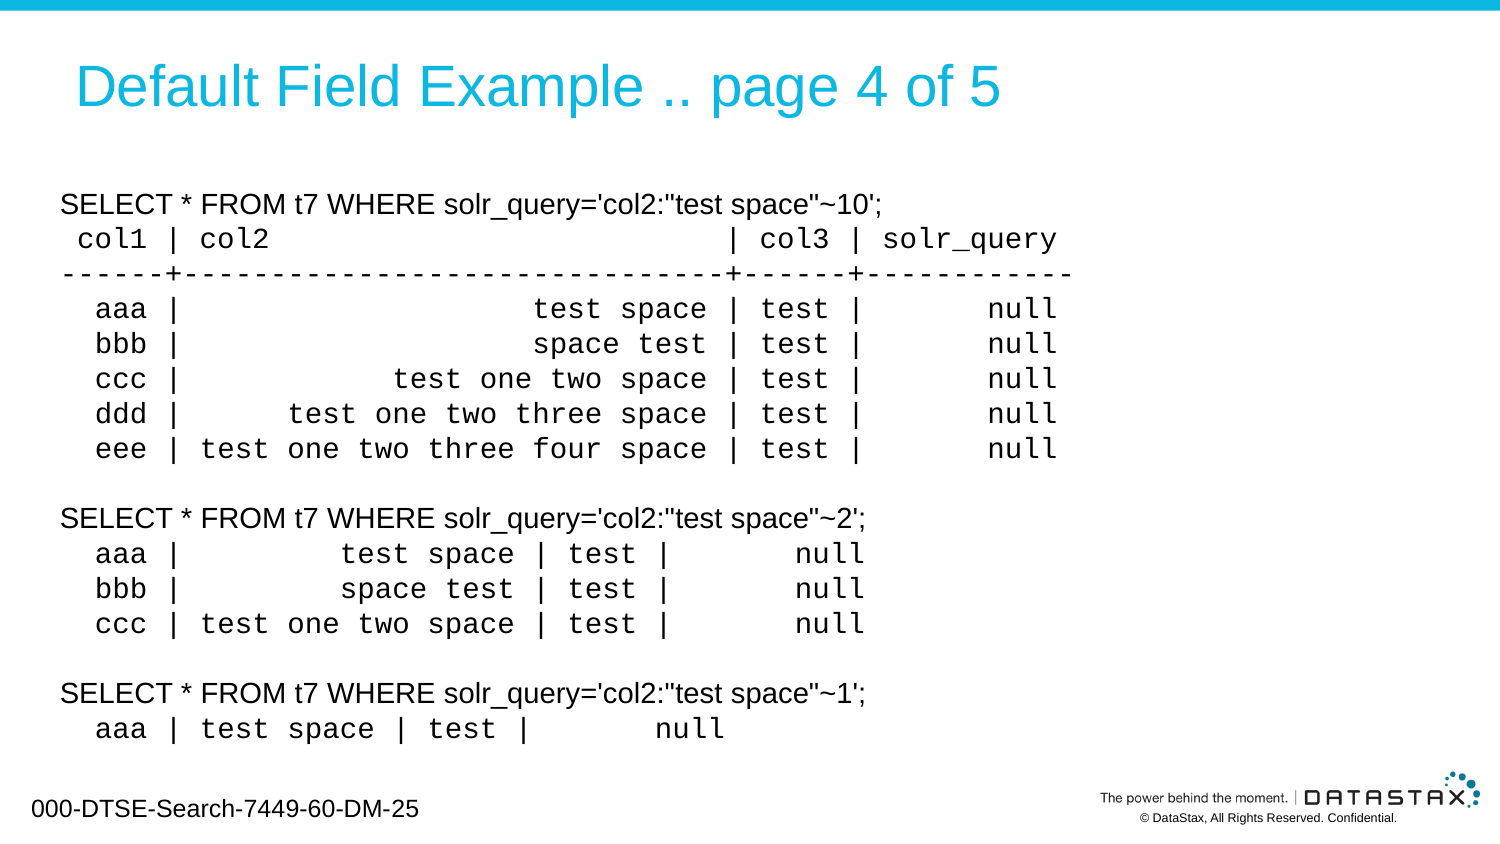

# Default Field Example .. page 4 of 5
SELECT * FROM t7 WHERE solr_query='col2:"test space"~10';
 col1 | col2                          | col3 | solr_query
------+-------------------------------+------+------------
  aaa |                    test space | test |       null
  bbb |                    space test | test |       null
  ccc |            test one two space | test |       null
  ddd |      test one two three space | test |       null
  eee | test one two three four space | test |       null

SELECT * FROM t7 WHERE solr_query='col2:"test space"~2';
  aaa |         test space | test |       null
  bbb |         space test | test |       null
  ccc | test one two space | test |       null

SELECT * FROM t7 WHERE solr_query='col2:"test space"~1';
  aaa | test space | test |       null
000-DTSE-Search-7449-60-DM-25
© DataStax, All Rights Reserved. Confidential.